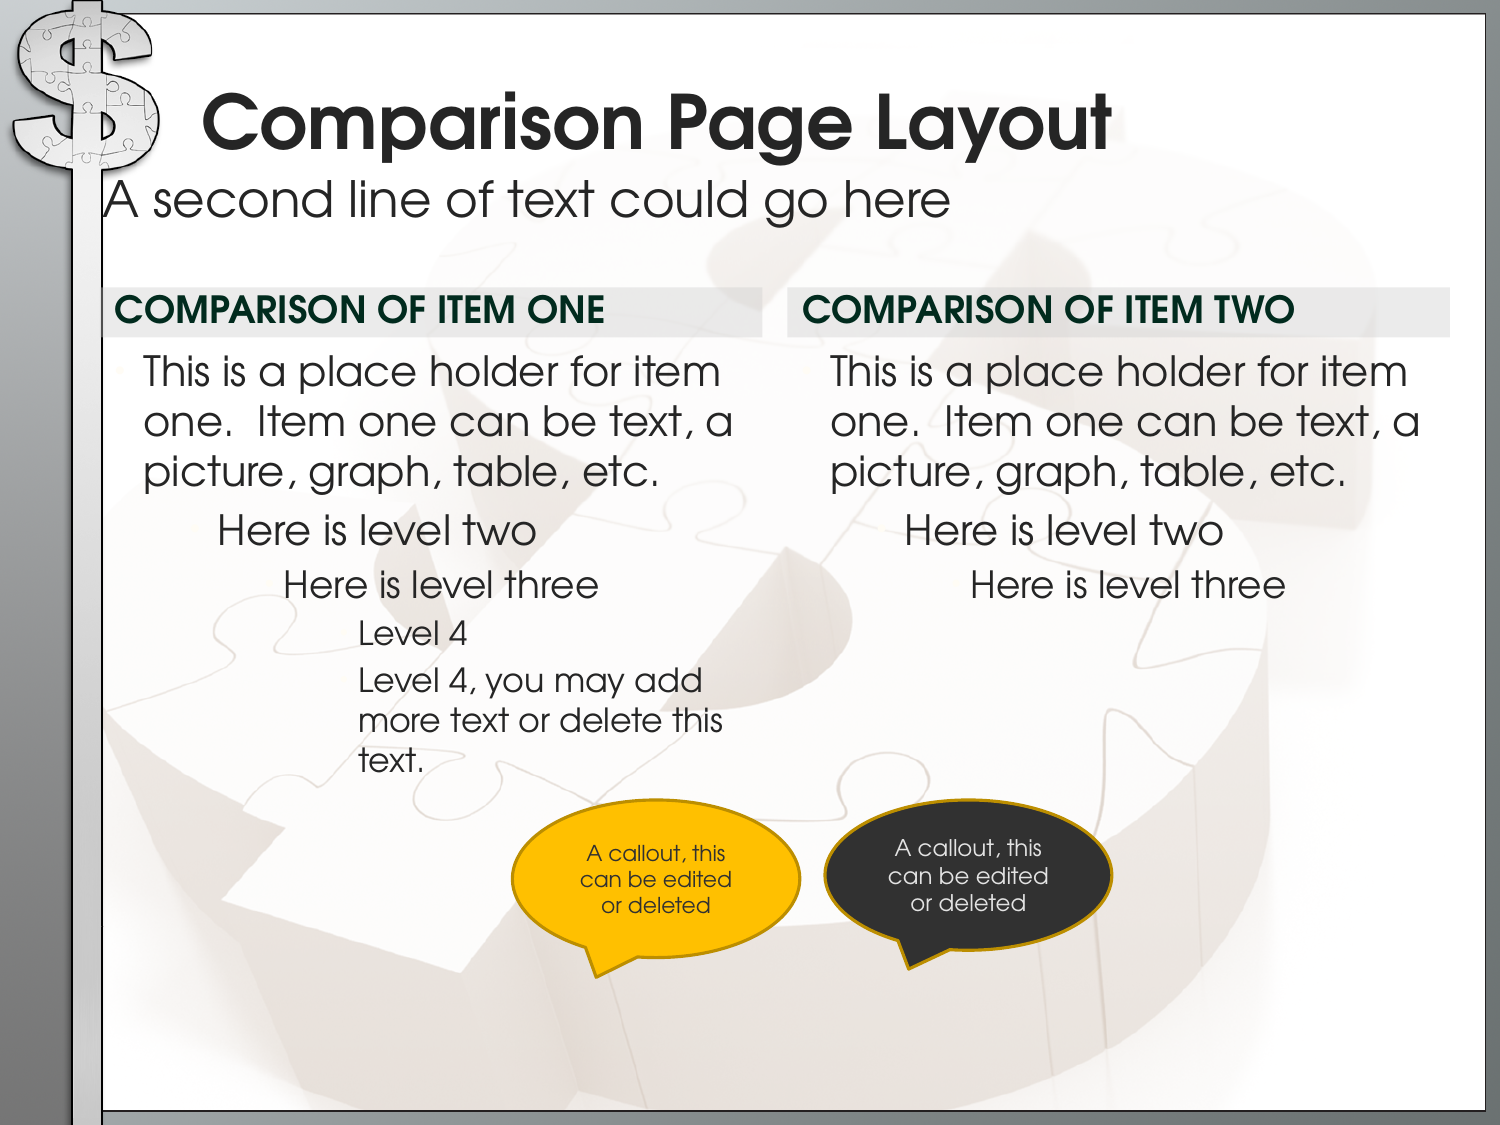

# Comparison Page Layout
A second line of text could go here
Comparison of Item One
Comparison of Item Two
This is a place holder for item one.  Item one can be text, a picture, graph, table, etc.
Here is level two
Here is level three
Level 4
Level 4, you may add more text or delete this text.

This is a place holder for item one.  Item one can be text, a picture, graph, table, etc.
Here is level two
Here is level three

A callout, this can be edited or deleted
A callout, this can be edited or deleted